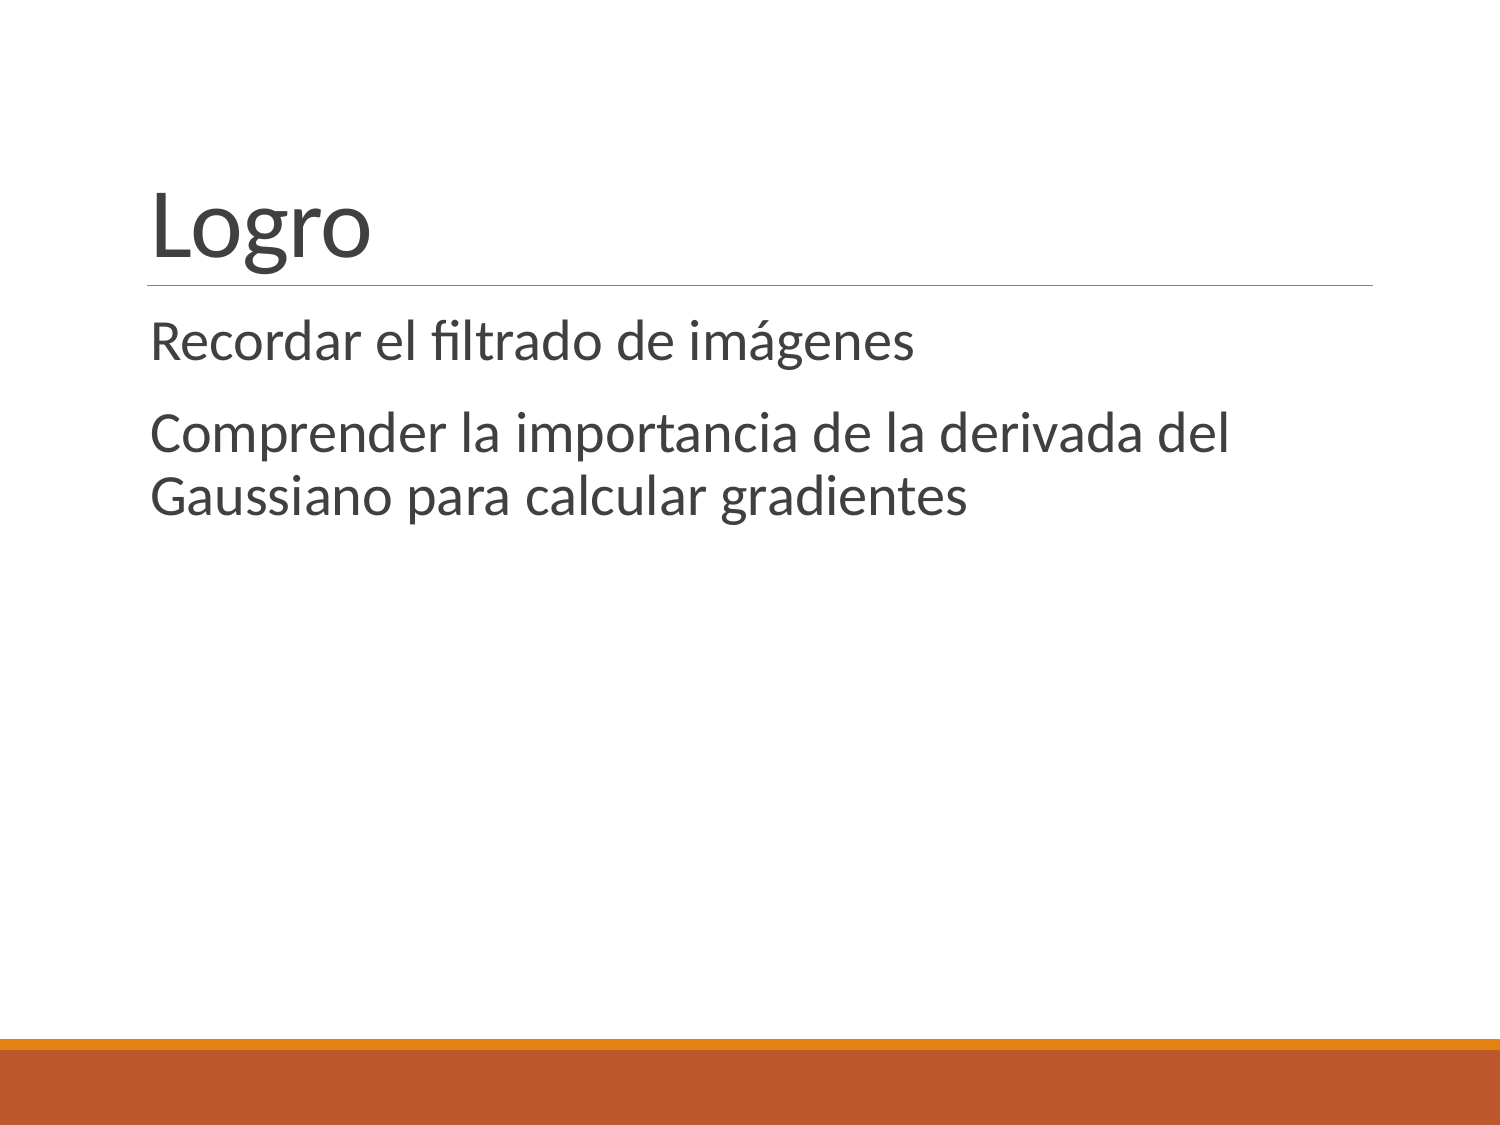

# Logro
Recordar el filtrado de imágenes
Comprender la importancia de la derivada del Gaussiano para calcular gradientes